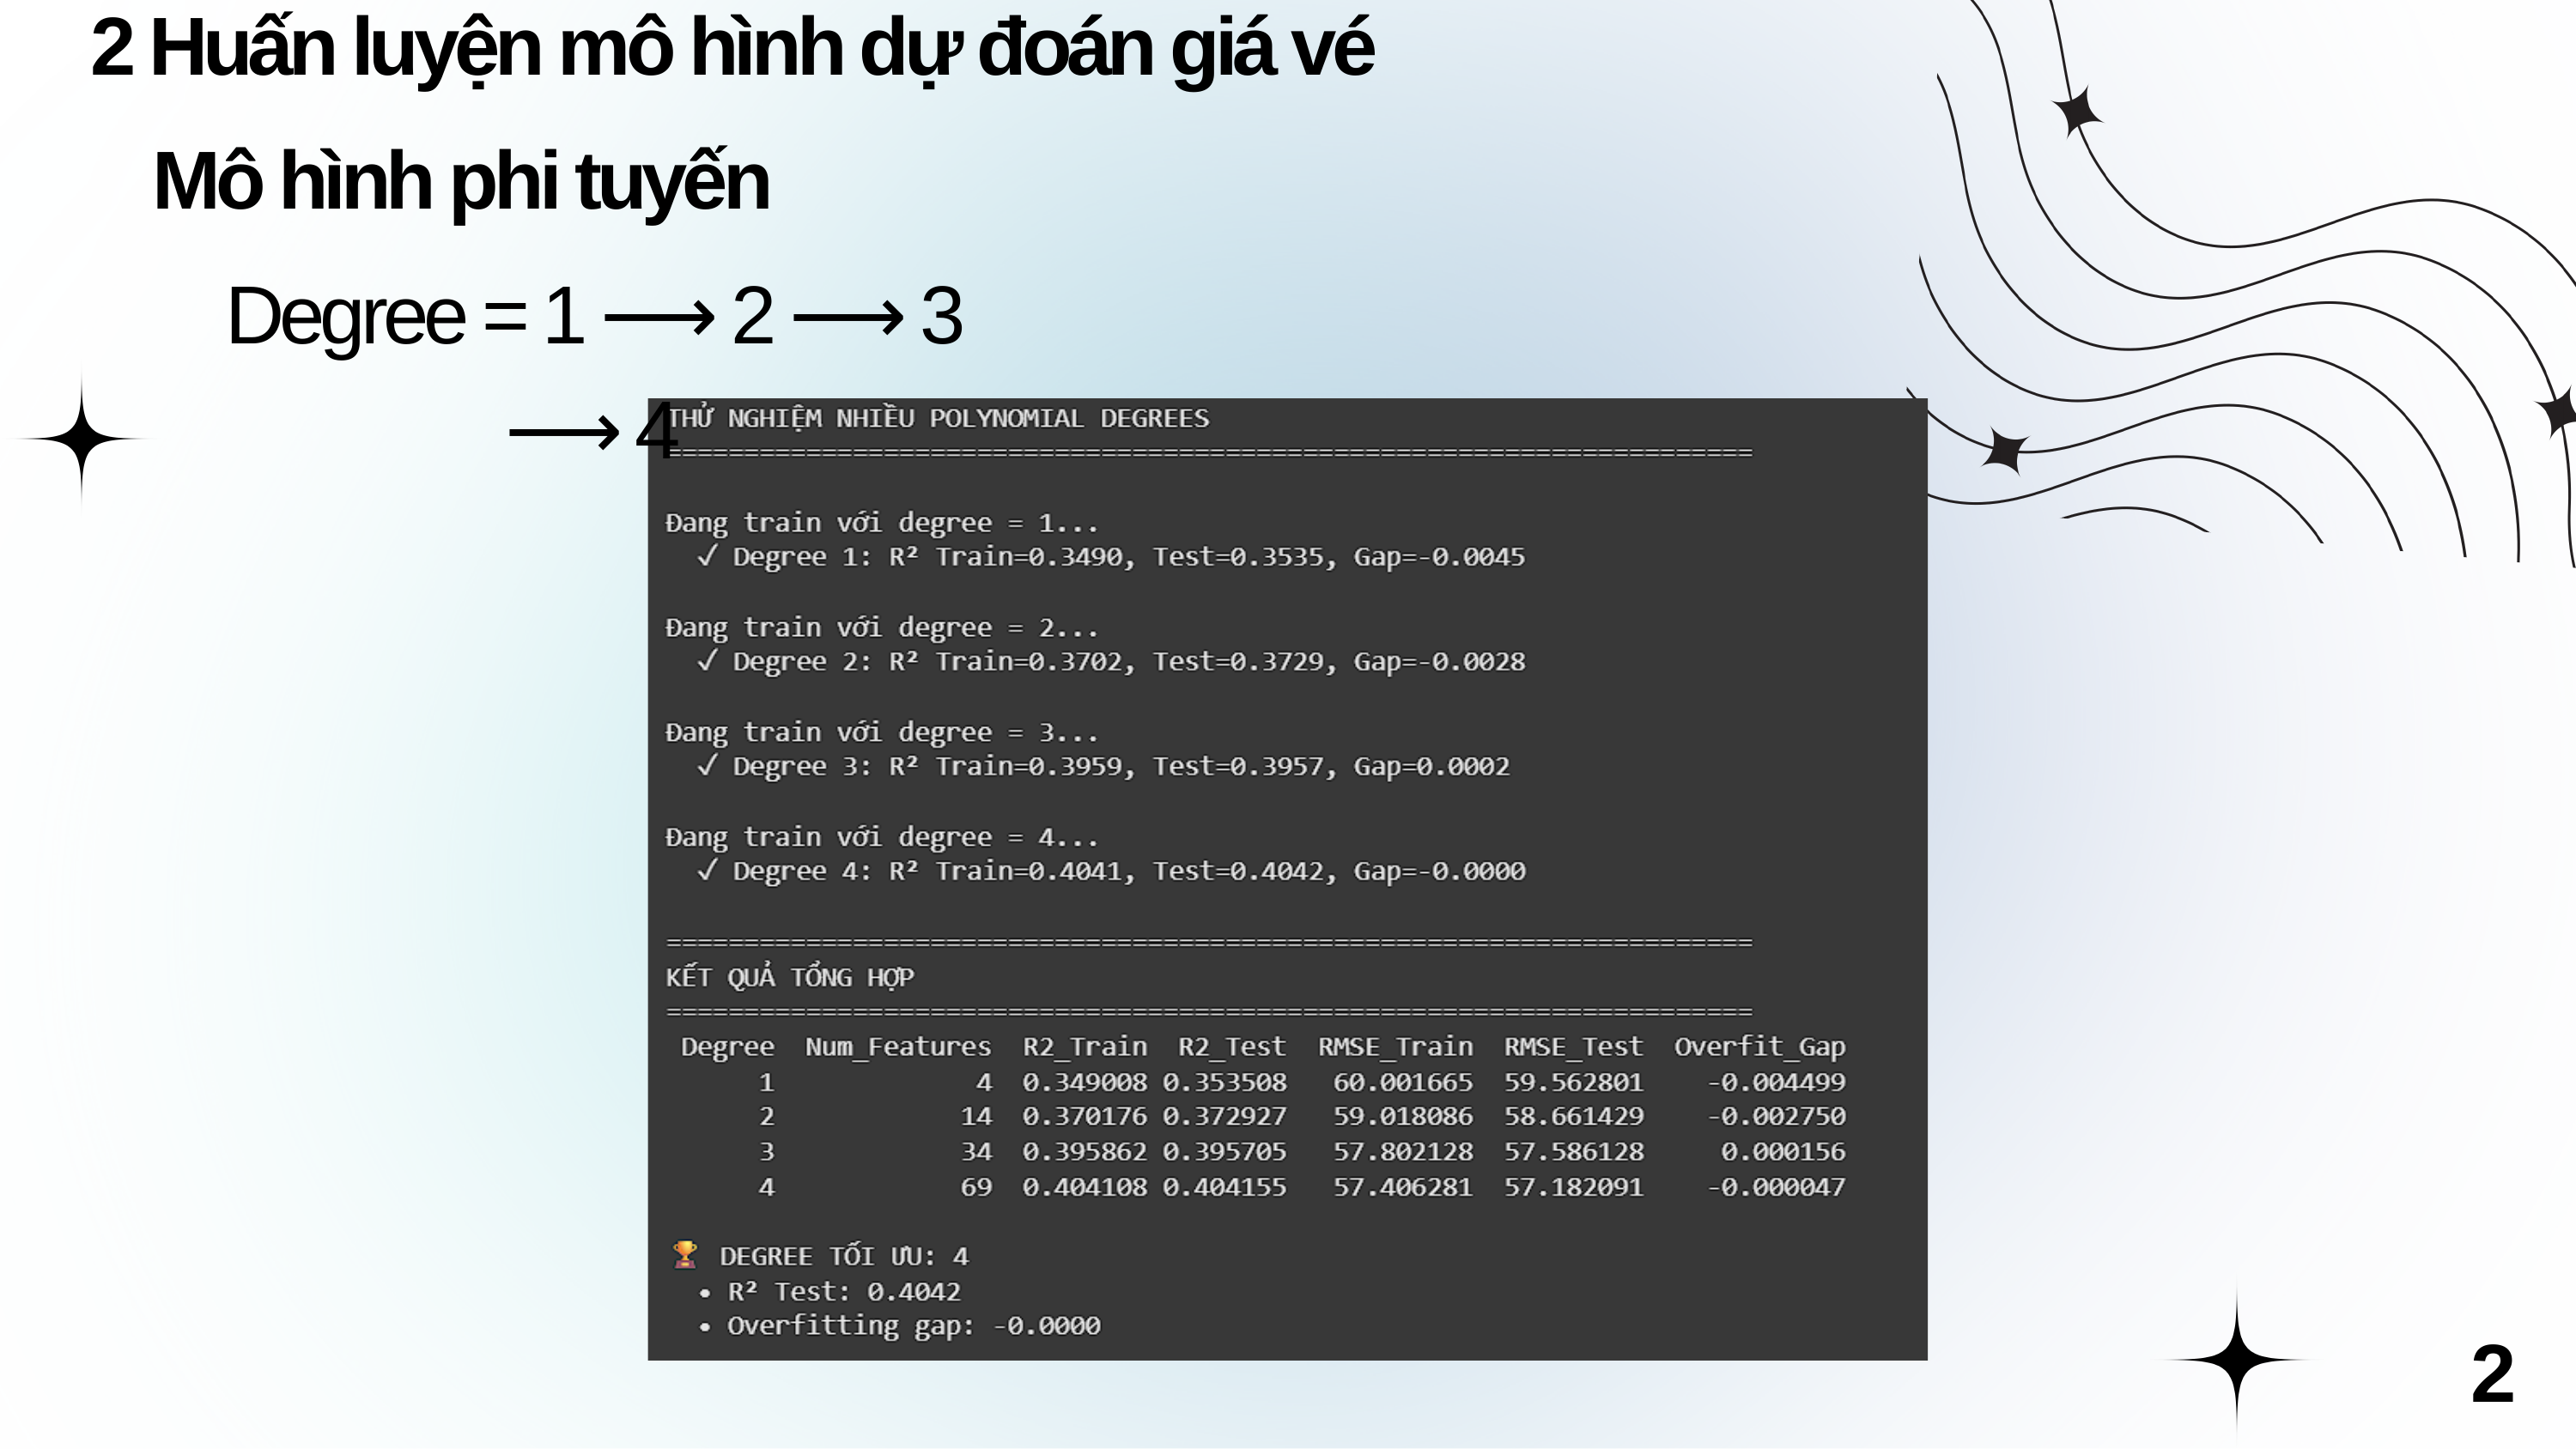

2 Huấn luyện mô hình dự đoán giá vé
Mô hình phi tuyến
Degree = 1 ⟶ 2 ⟶ 3 ⟶ 4

21